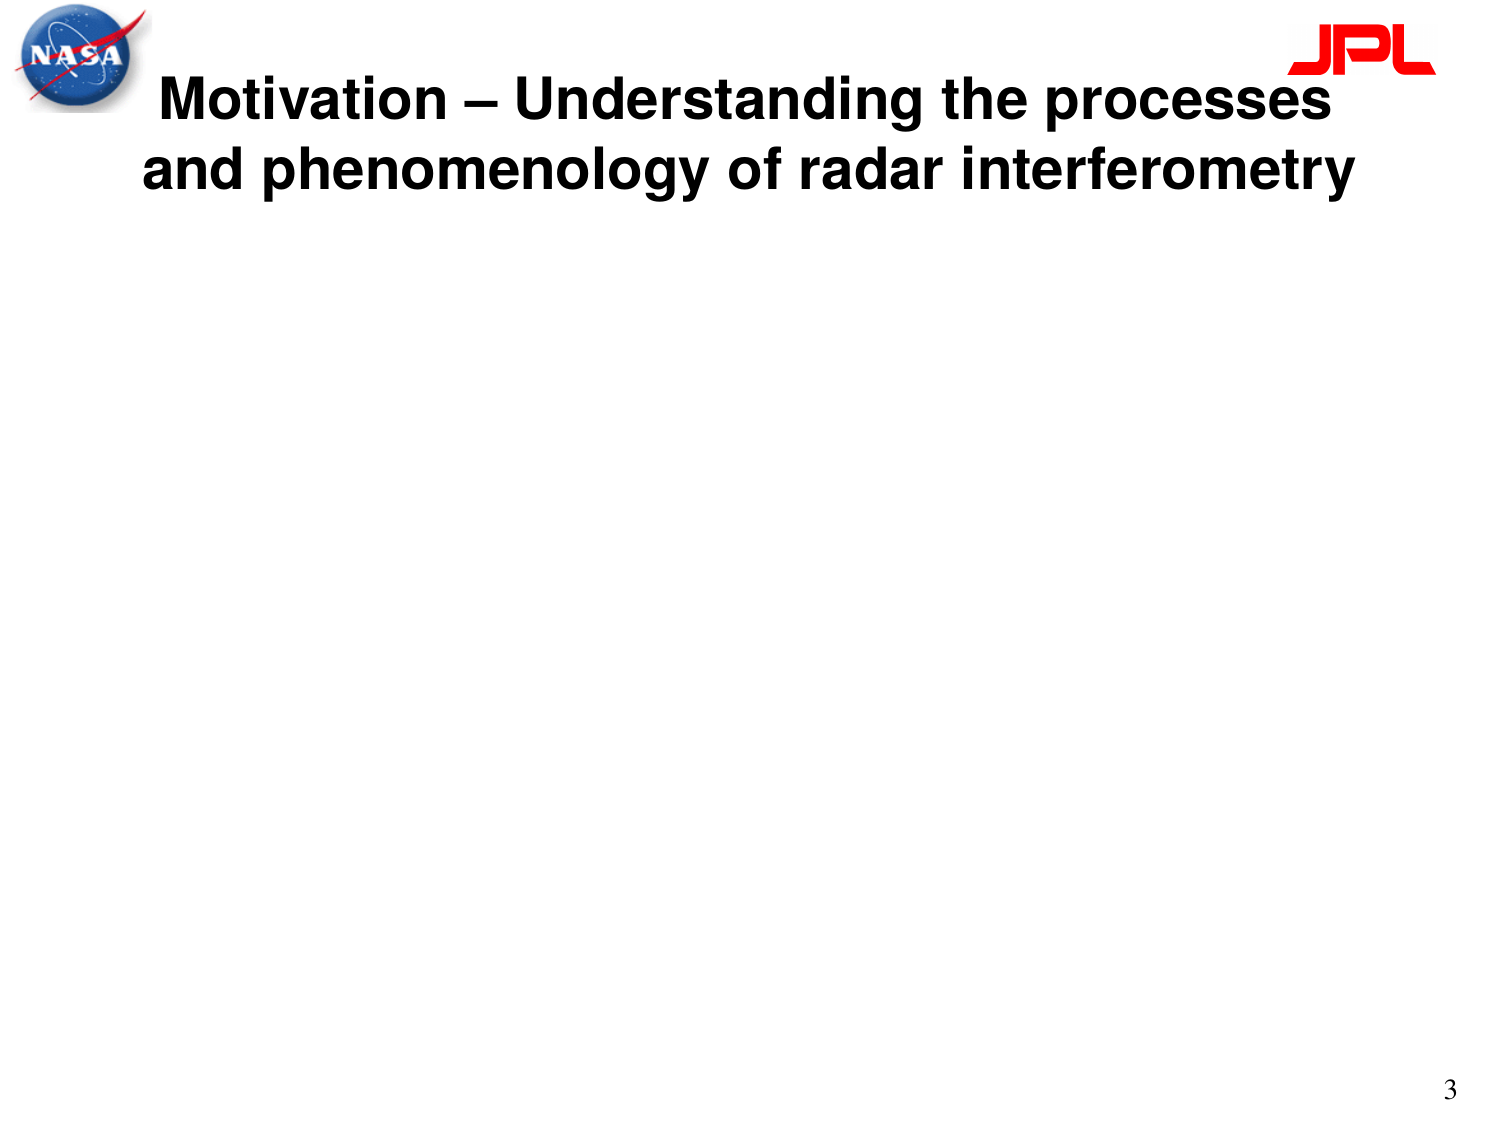

# Motivation – Understanding the processes and phenomenology of radar interferometry
3